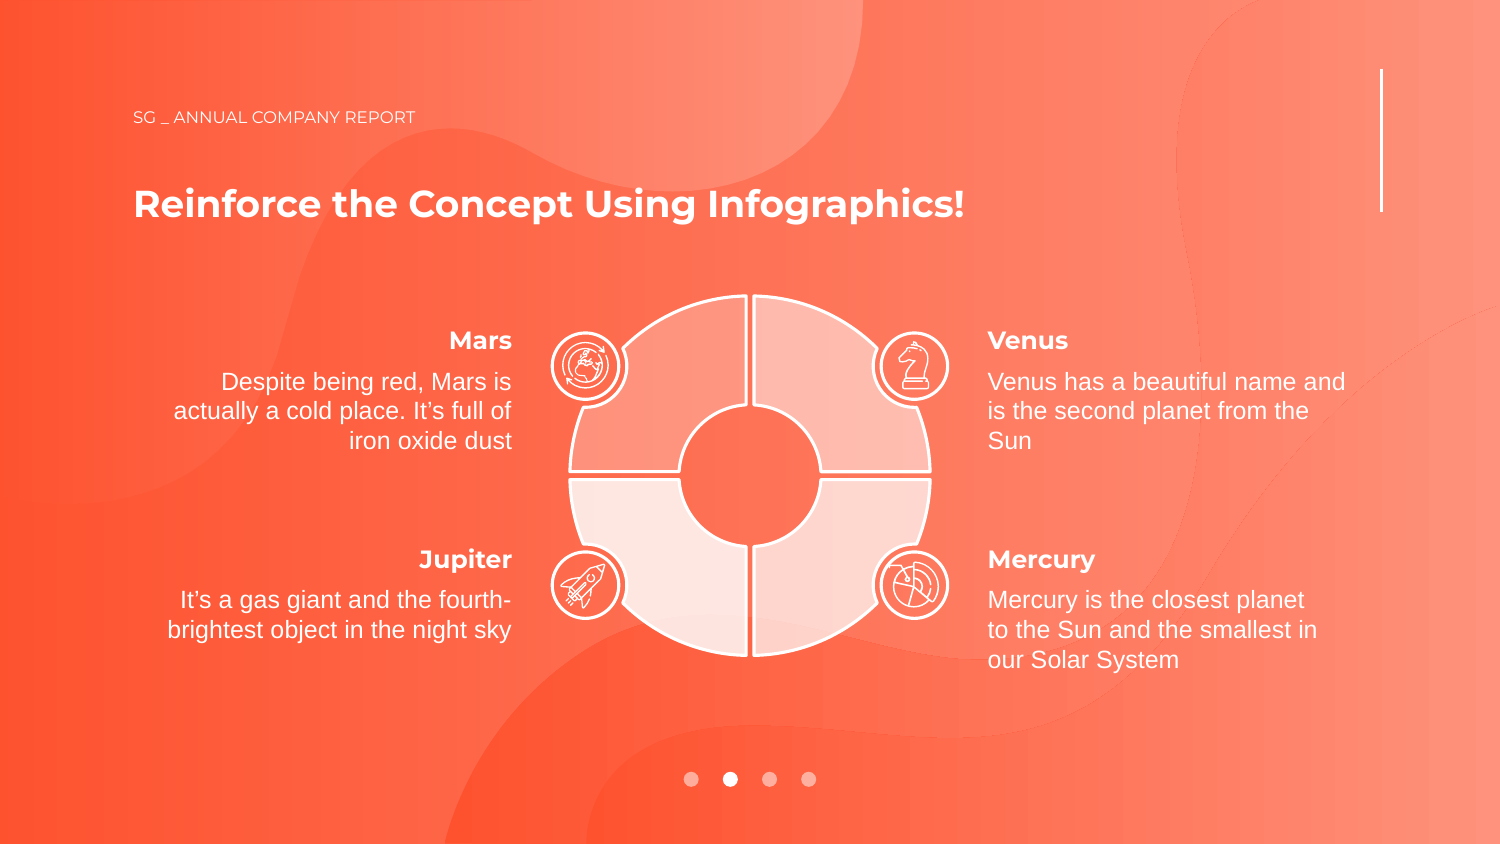

SG _ ANNUAL COMPANY REPORT
# Reinforce the Concept Using Infographics!
Venus
Mars

Despite being red, Mars is actually a cold place. It’s full of iron oxide dust
Venus has a beautiful name and is the second planet from the Sun
Jupiter
Mercury

It’s a gas giant and the fourth-brightest object in the night sky
Mercury is the closest planet to the Sun and the smallest in our Solar System